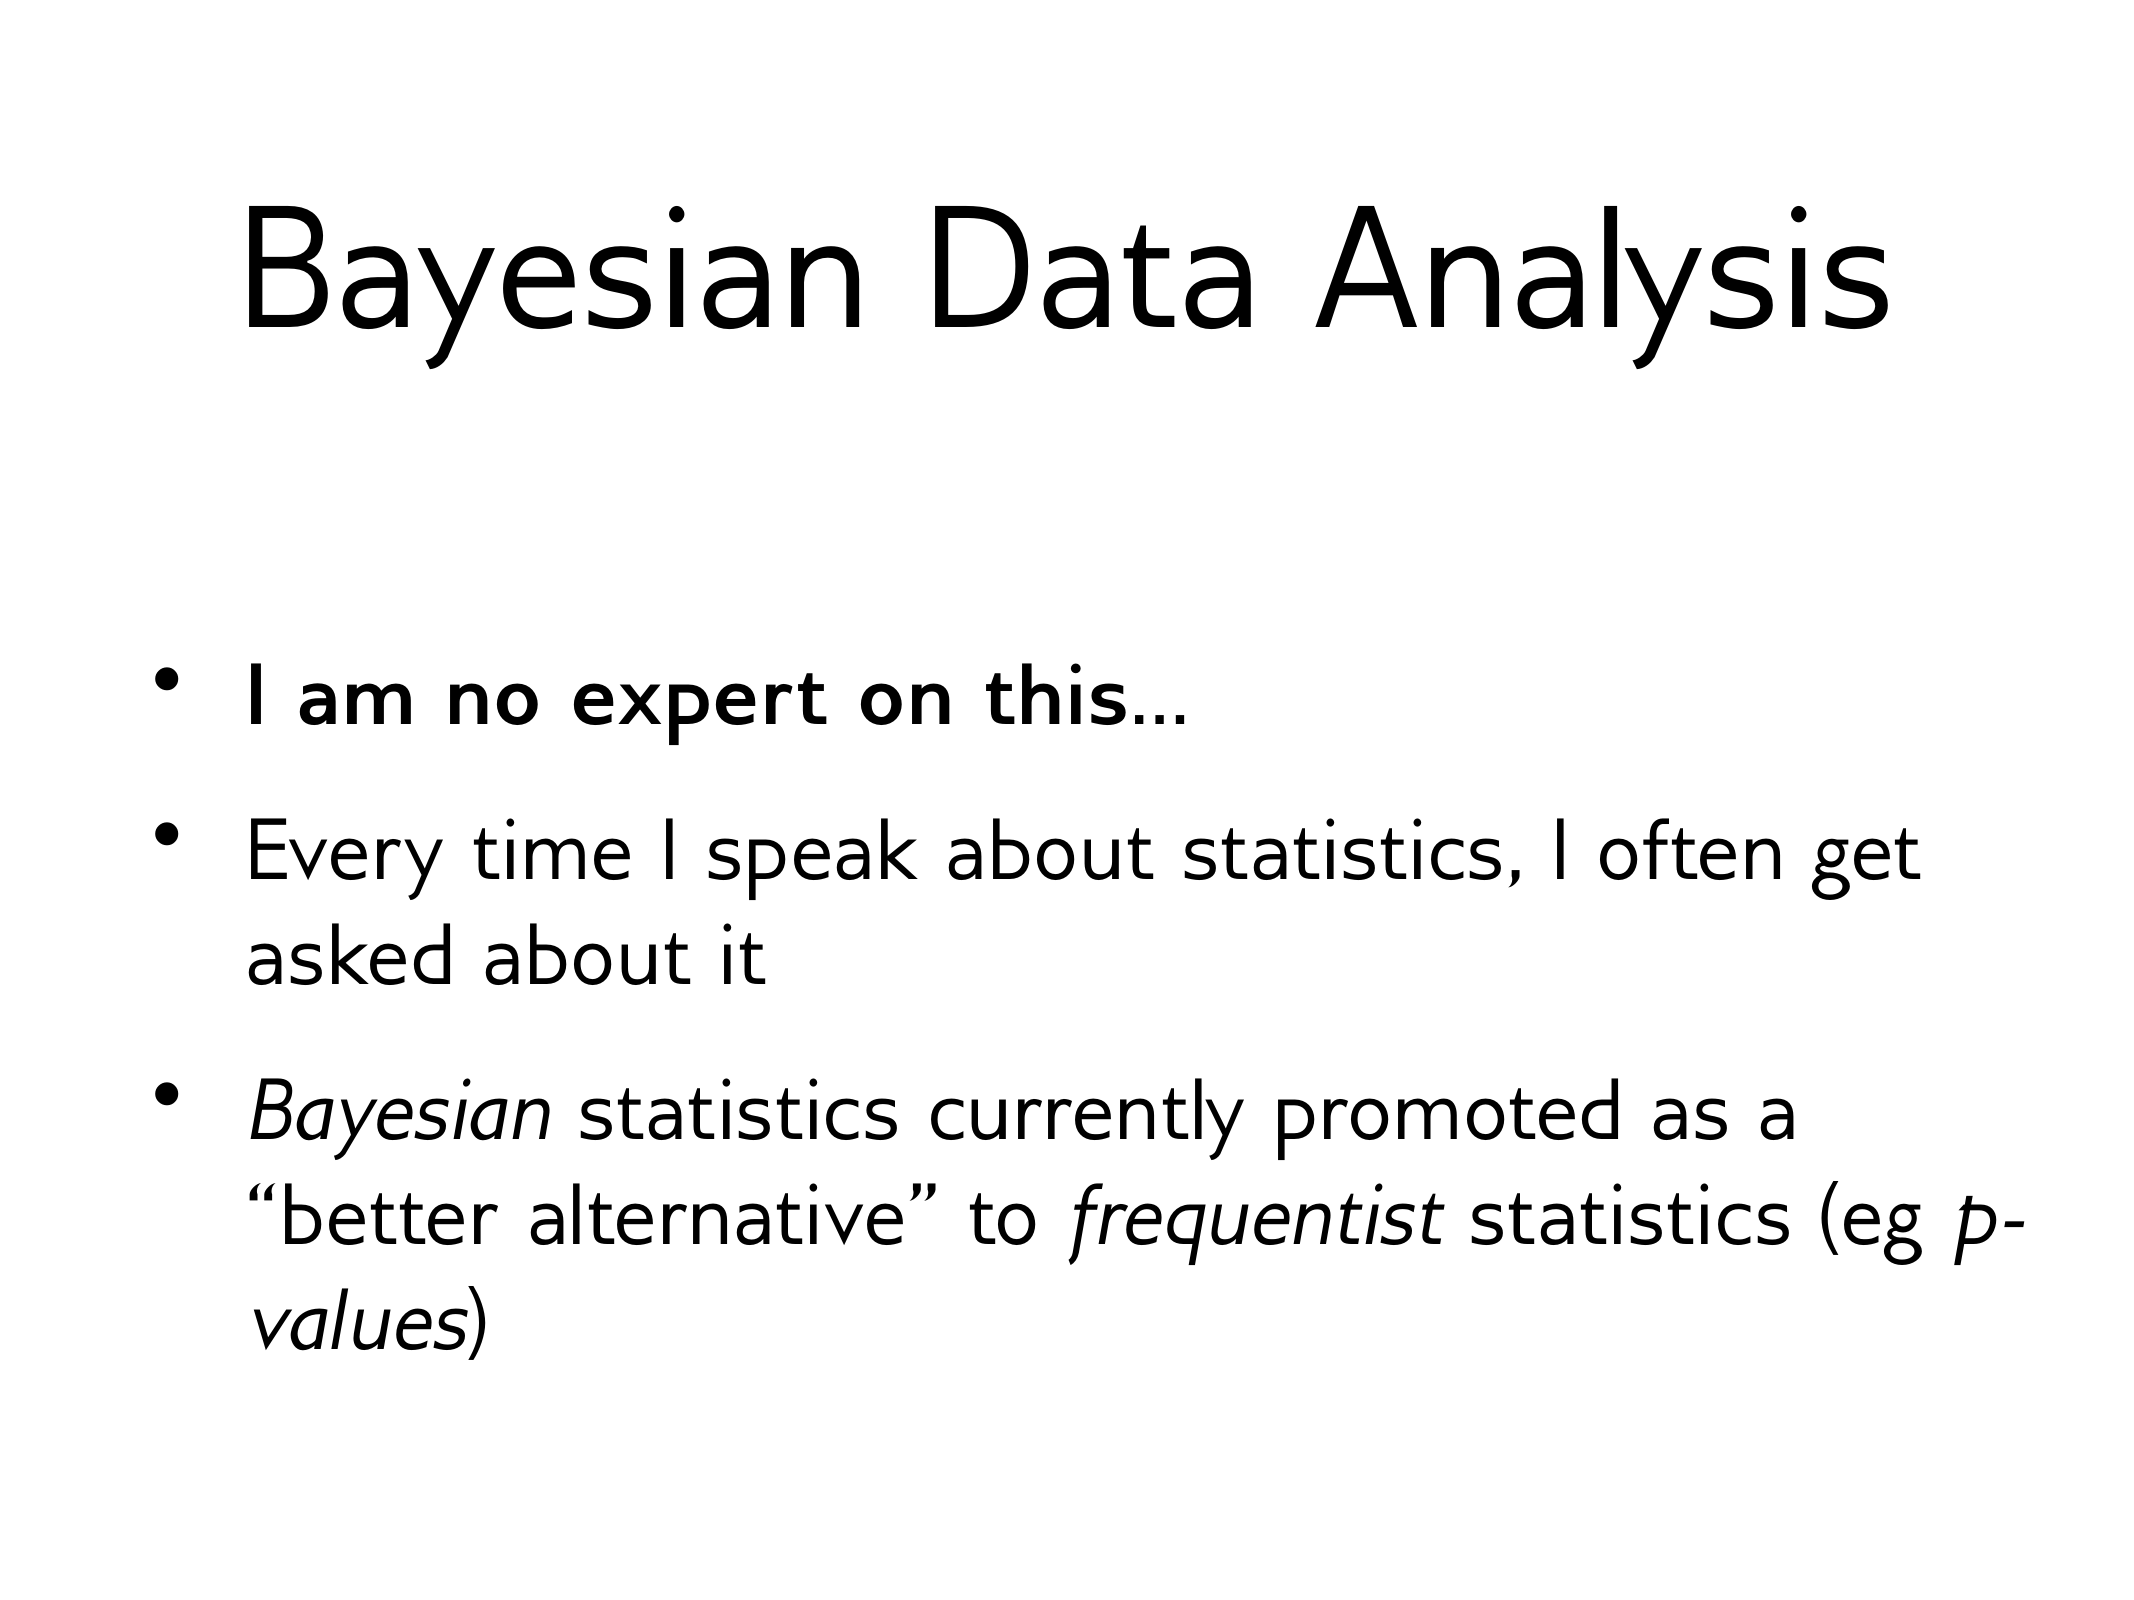

# Bayesian Data Analysis
I am no expert on this…
Every time I speak about statistics, I often get asked about it
Bayesian statistics currently promoted as a “better alternative” to frequentist statistics (eg p-values)